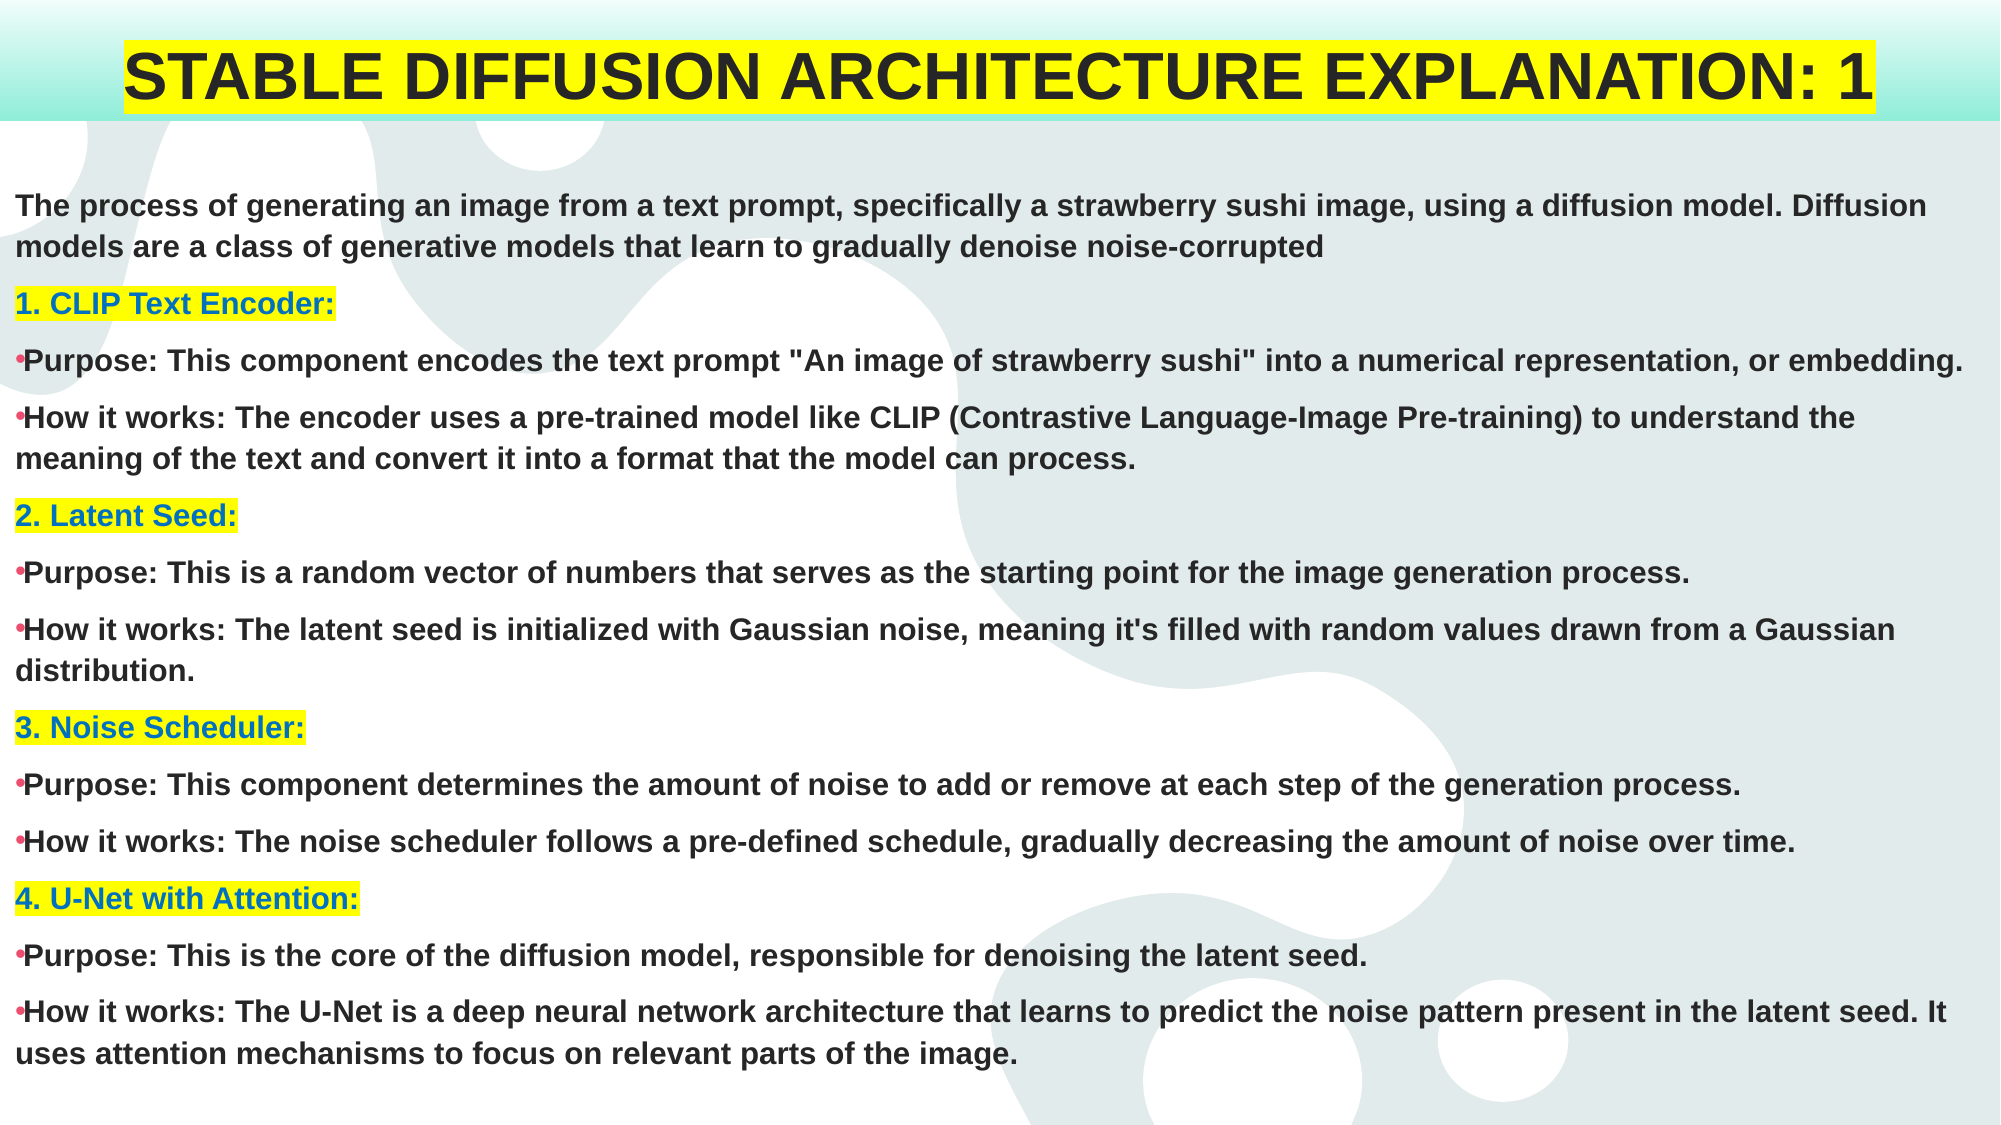

# STABLE DIFFUSION ARCHITECTURE EXPLANATION: 1

The process of generating an image from a text prompt, specifically a strawberry sushi image, using a diffusion model. Diffusion models are a class of generative models that learn to gradually denoise noise-corrupted
1. CLIP Text Encoder:
Purpose: This component encodes the text prompt "An image of strawberry sushi" into a numerical representation, or embedding.
How it works: The encoder uses a pre-trained model like CLIP (Contrastive Language-Image Pre-training) to understand the meaning of the text and convert it into a format that the model can process.
2. Latent Seed:
Purpose: This is a random vector of numbers that serves as the starting point for the image generation process.
How it works: The latent seed is initialized with Gaussian noise, meaning it's filled with random values drawn from a Gaussian distribution.
3. Noise Scheduler:
Purpose: This component determines the amount of noise to add or remove at each step of the generation process.
How it works: The noise scheduler follows a pre-defined schedule, gradually decreasing the amount of noise over time.
4. U-Net with Attention:
Purpose: This is the core of the diffusion model, responsible for denoising the latent seed.
How it works: The U-Net is a deep neural network architecture that learns to predict the noise pattern present in the latent seed. It uses attention mechanisms to focus on relevant parts of the image.